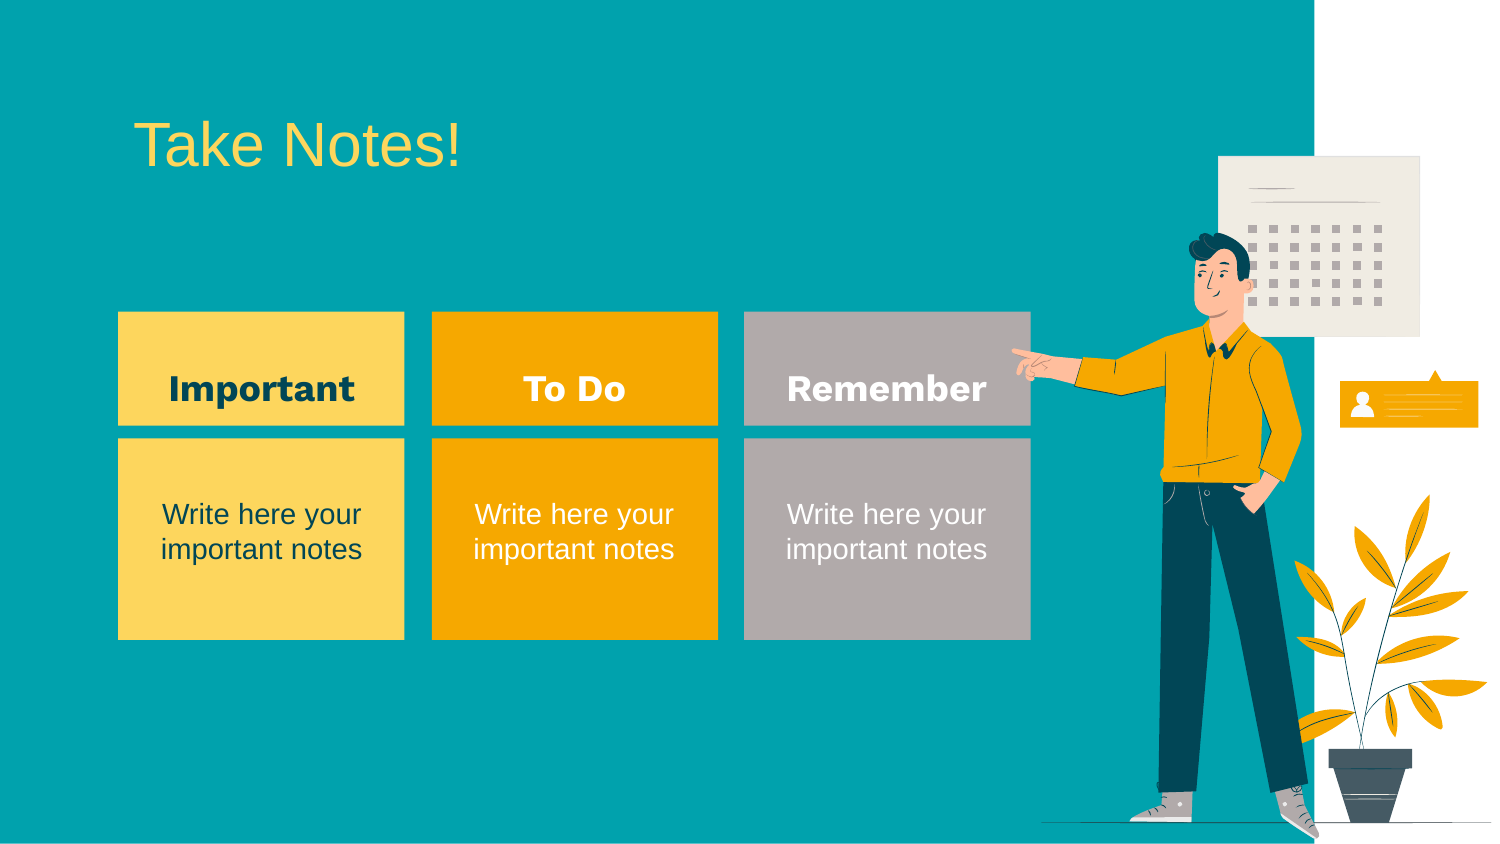

# Take Notes!

Important
To Do
Remember

Write here your important notes
Write here your important notes
Write here your important notes